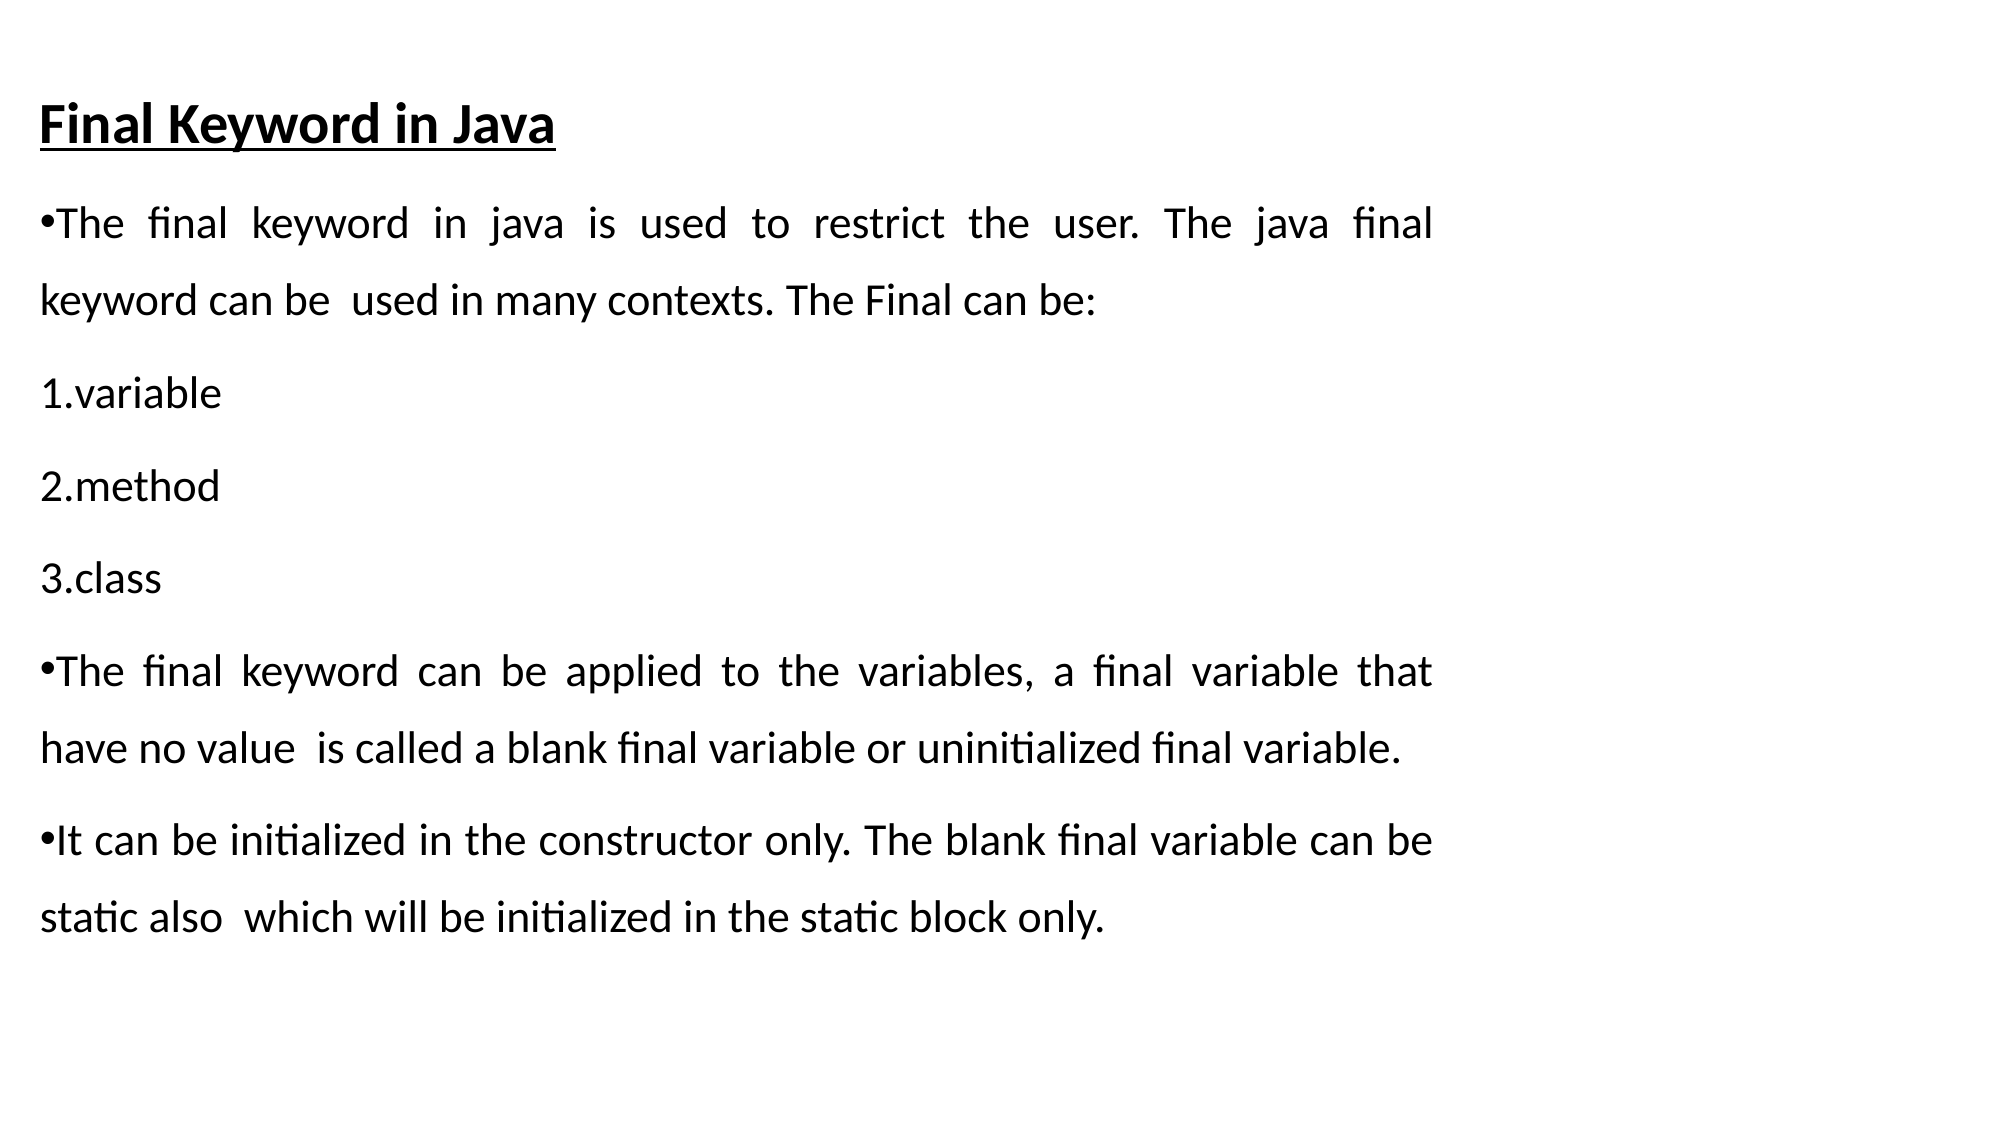

Final Keyword in Java
The final keyword in java is used to restrict the user. The java final keyword can be  used in many contexts. The Final can be:
variable
method
class
The final keyword can be applied to the variables, a final variable that have no value  is called a blank final variable or uninitialized final variable.
It can be initialized in the constructor only. The blank final variable can be static also  which will be initialized in the static block only.